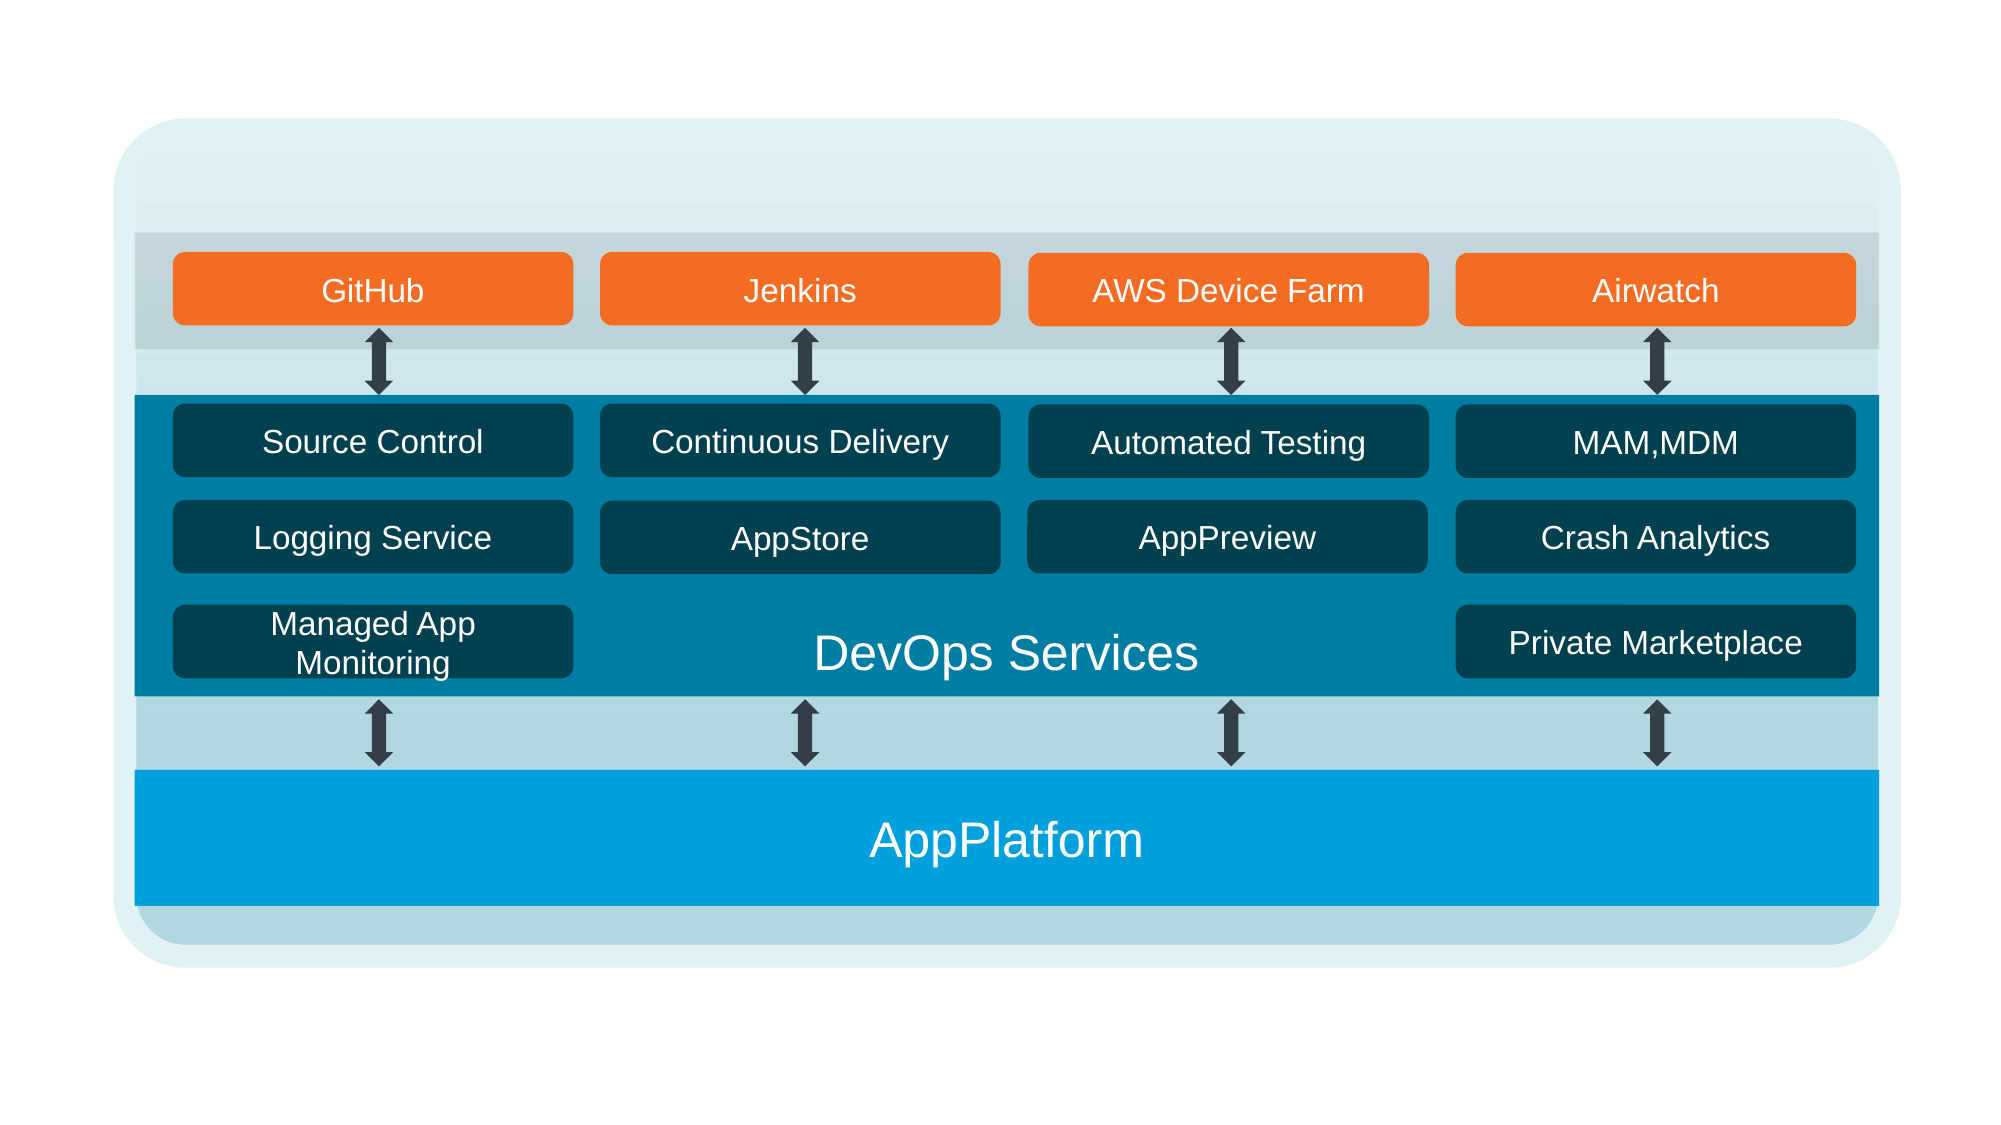

GitHub
Jenkins
AWS Device Farm
Airwatch

Source Control
Continuous Delivery
Automated Testing
MAM,MDM
AppPreview
Crash Analytics
Logging Service
AppStore
DevOps Services
Managed App Monitoring
Private Marketplace

AppPlatform